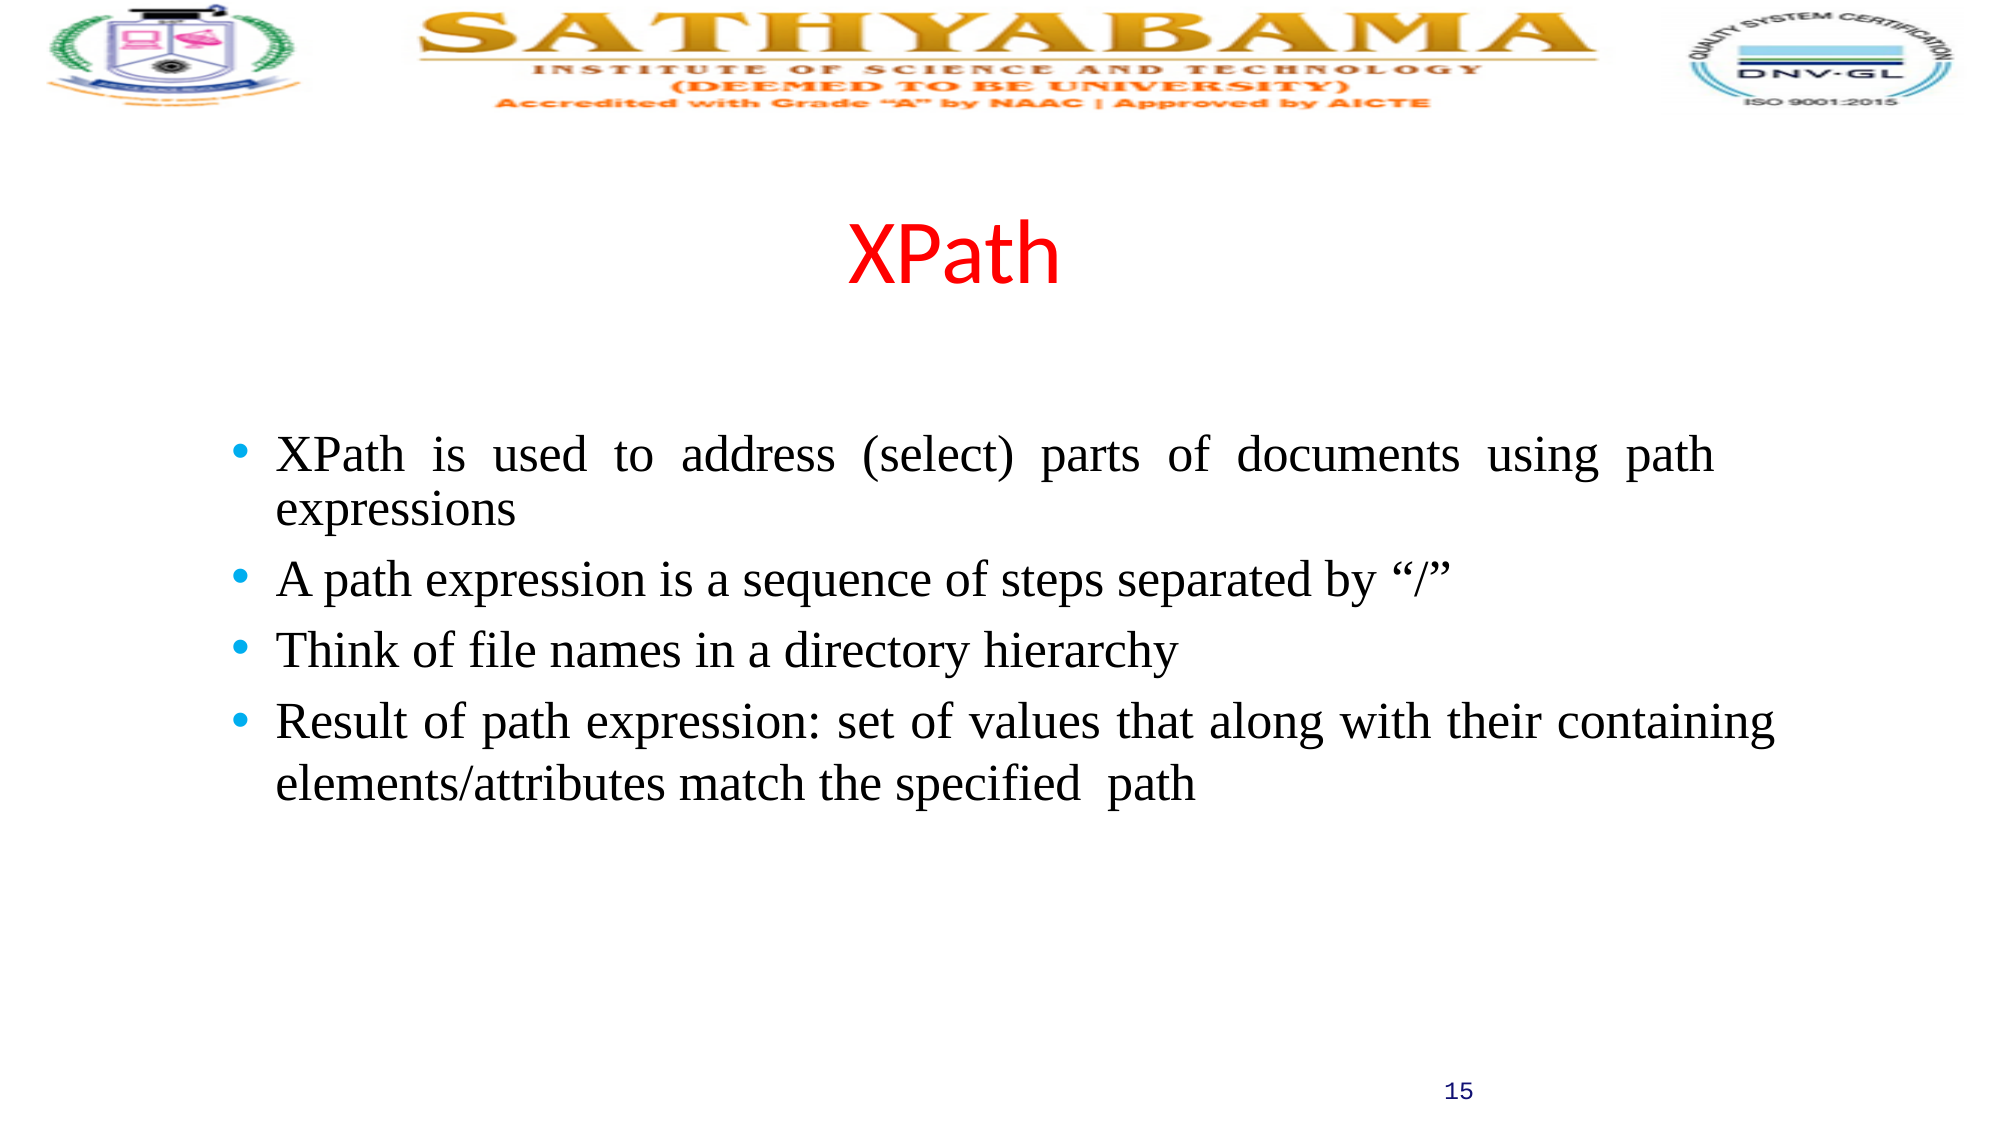

# XPath
XPath is used to address (select) parts of documents using path expressions
A path expression is a sequence of steps separated by “/”
Think of file names in a directory hierarchy
Result of path expression: set of values that along with their containing elements/attributes match the specified  path
15